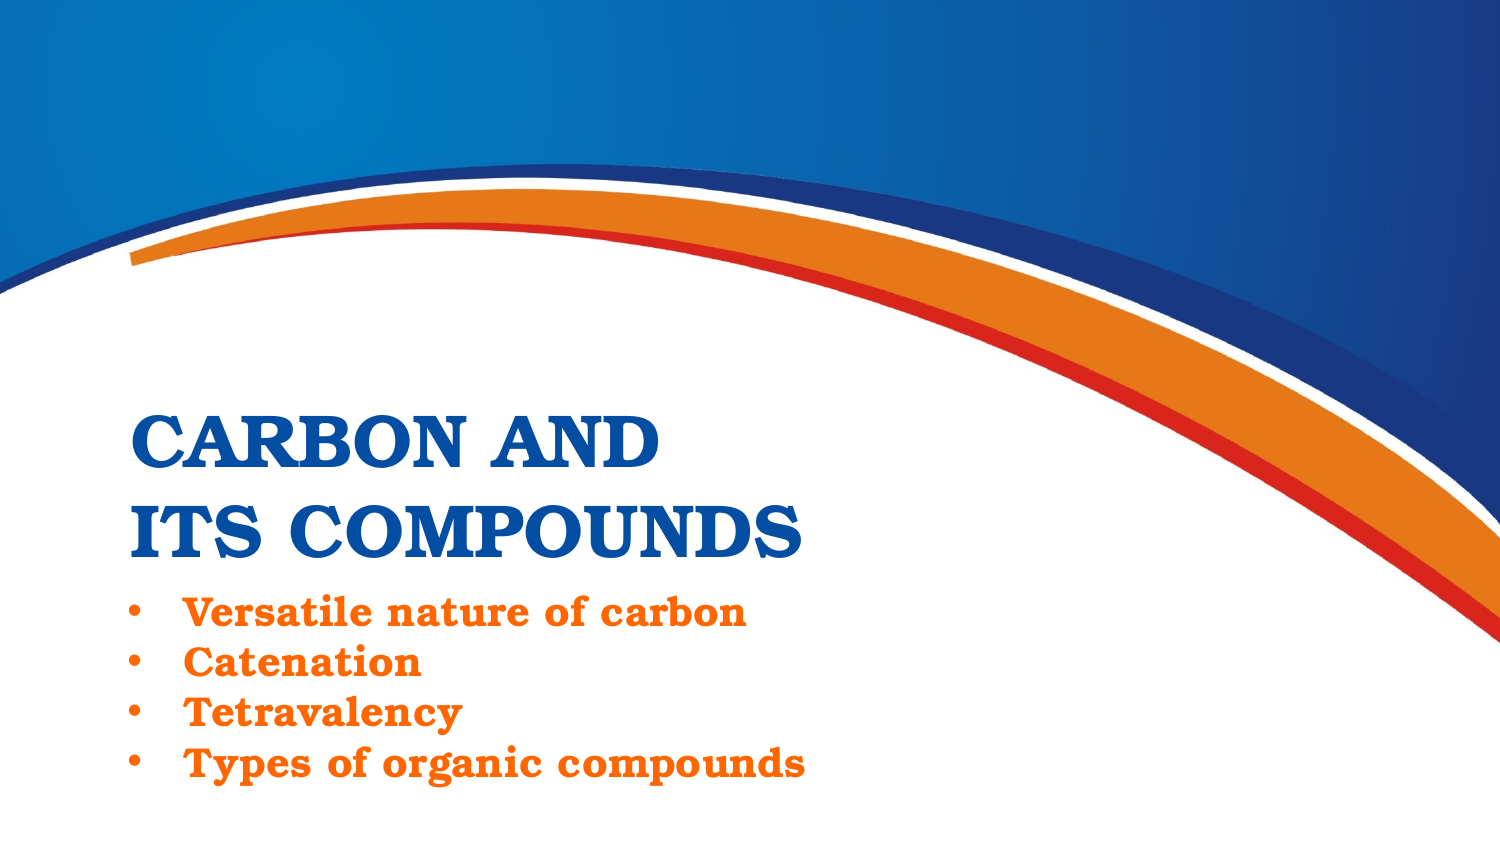

CARBON AND
ITS COMPOUNDS
Versatile nature of carbon
Catenation
Tetravalency
Types of organic compounds